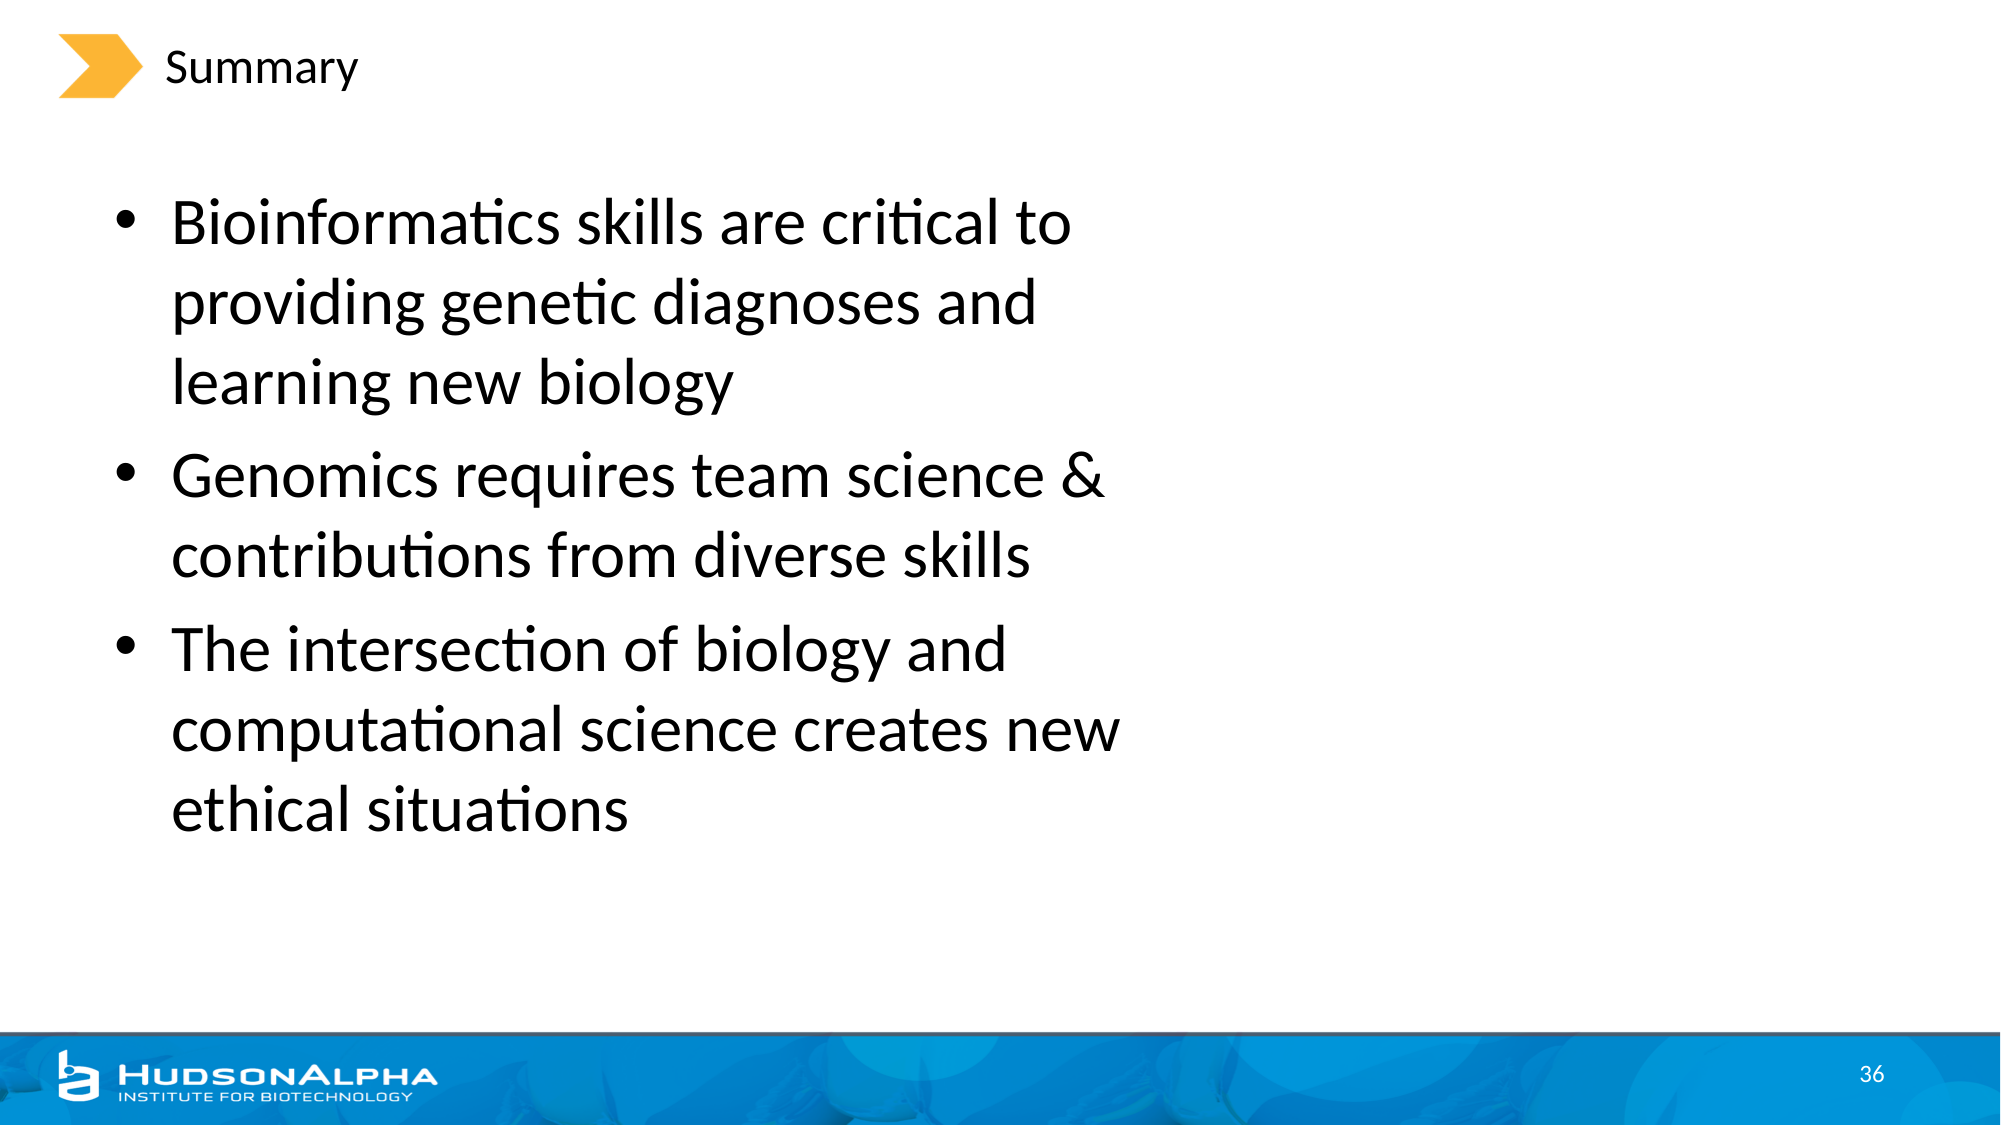

# Summary
Bioinformatics skills are critical to providing genetic diagnoses and learning new biology
Genomics requires team science & contributions from diverse skills
The intersection of biology and computational science creates new ethical situations

36